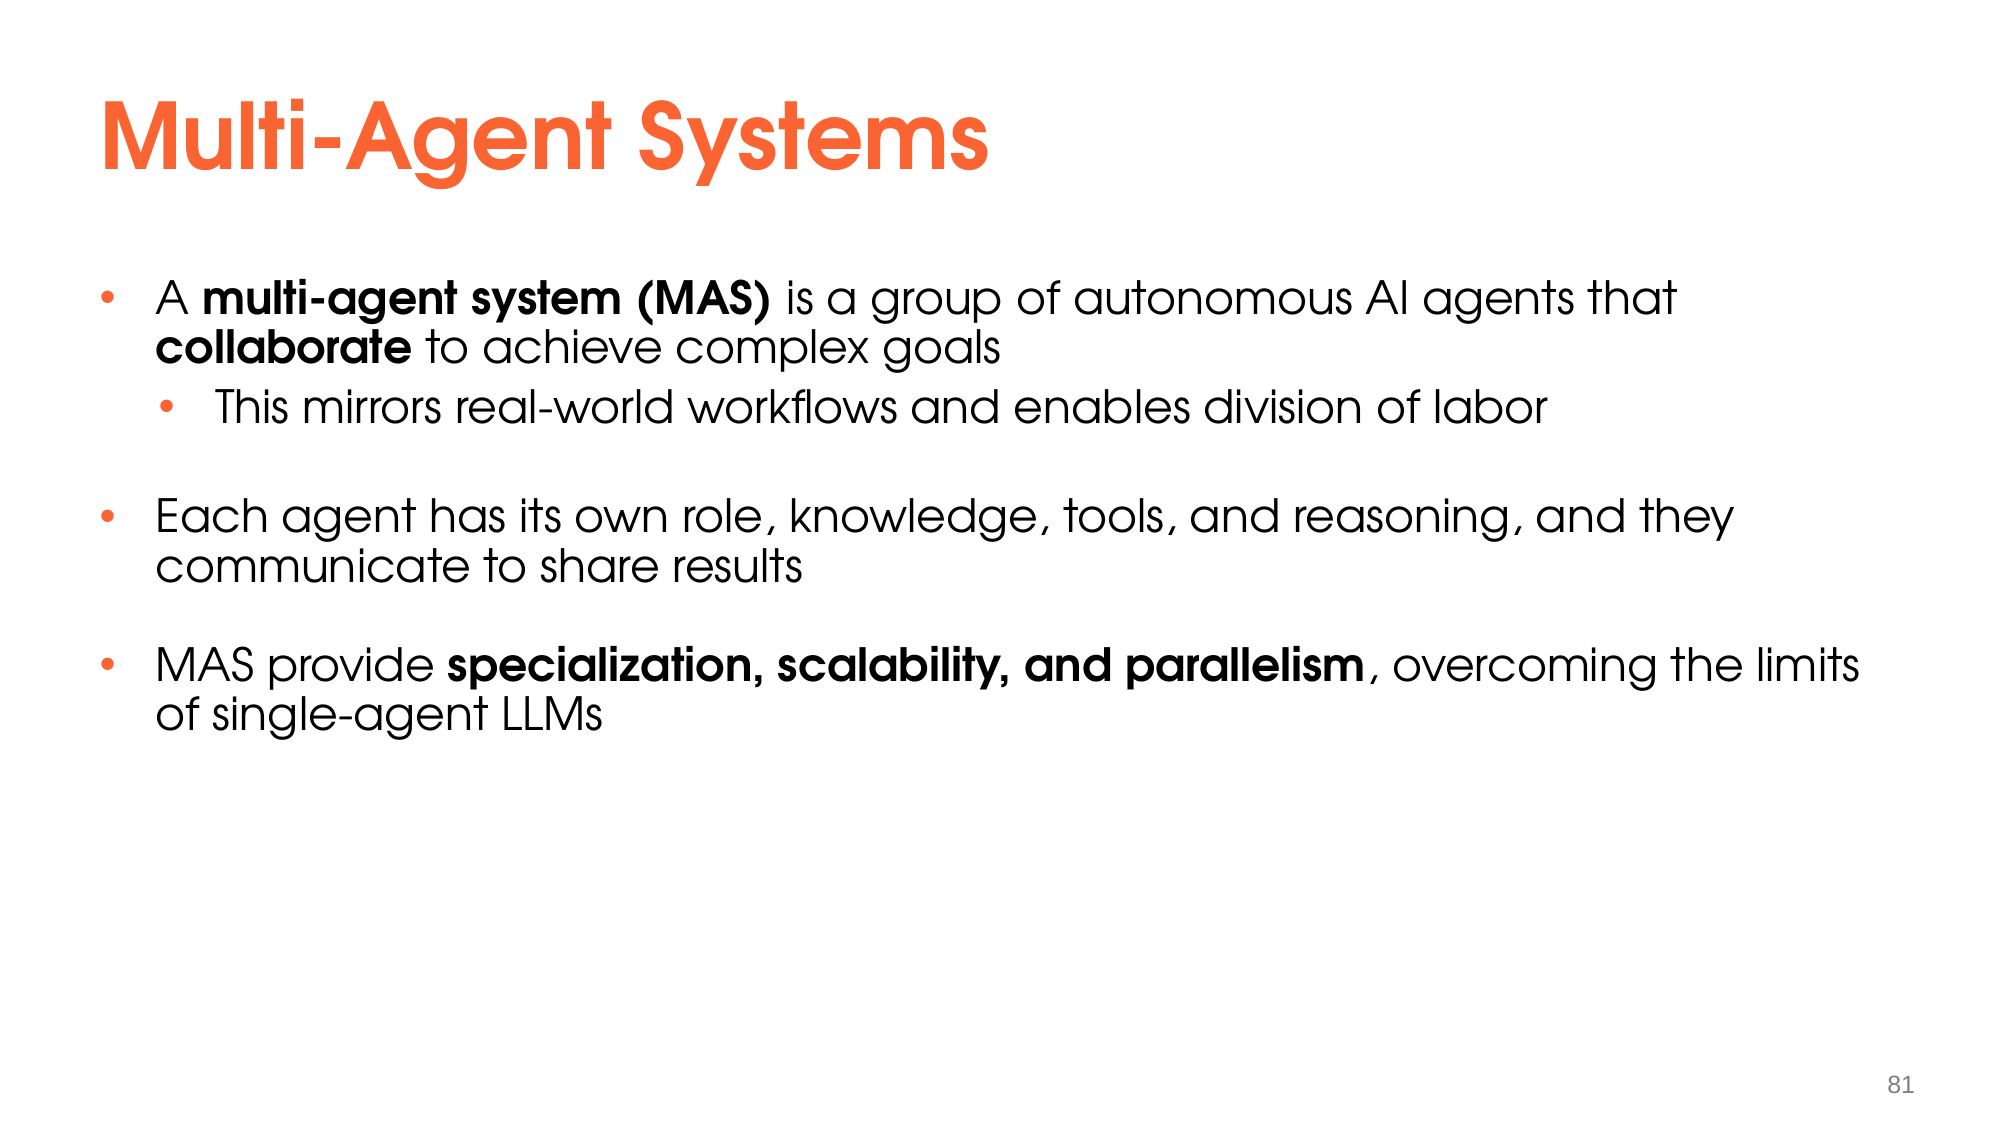

# Multi-Agent Systems
A multi-agent system (MAS) is a group of autonomous AI agents that collaborate to achieve complex goals
This mirrors real-world workflows and enables division of labor
Each agent has its own role, knowledge, tools, and reasoning, and they communicate to share results
MAS provide specialization, scalability, and parallelism, overcoming the limits of single-agent LLMs

81